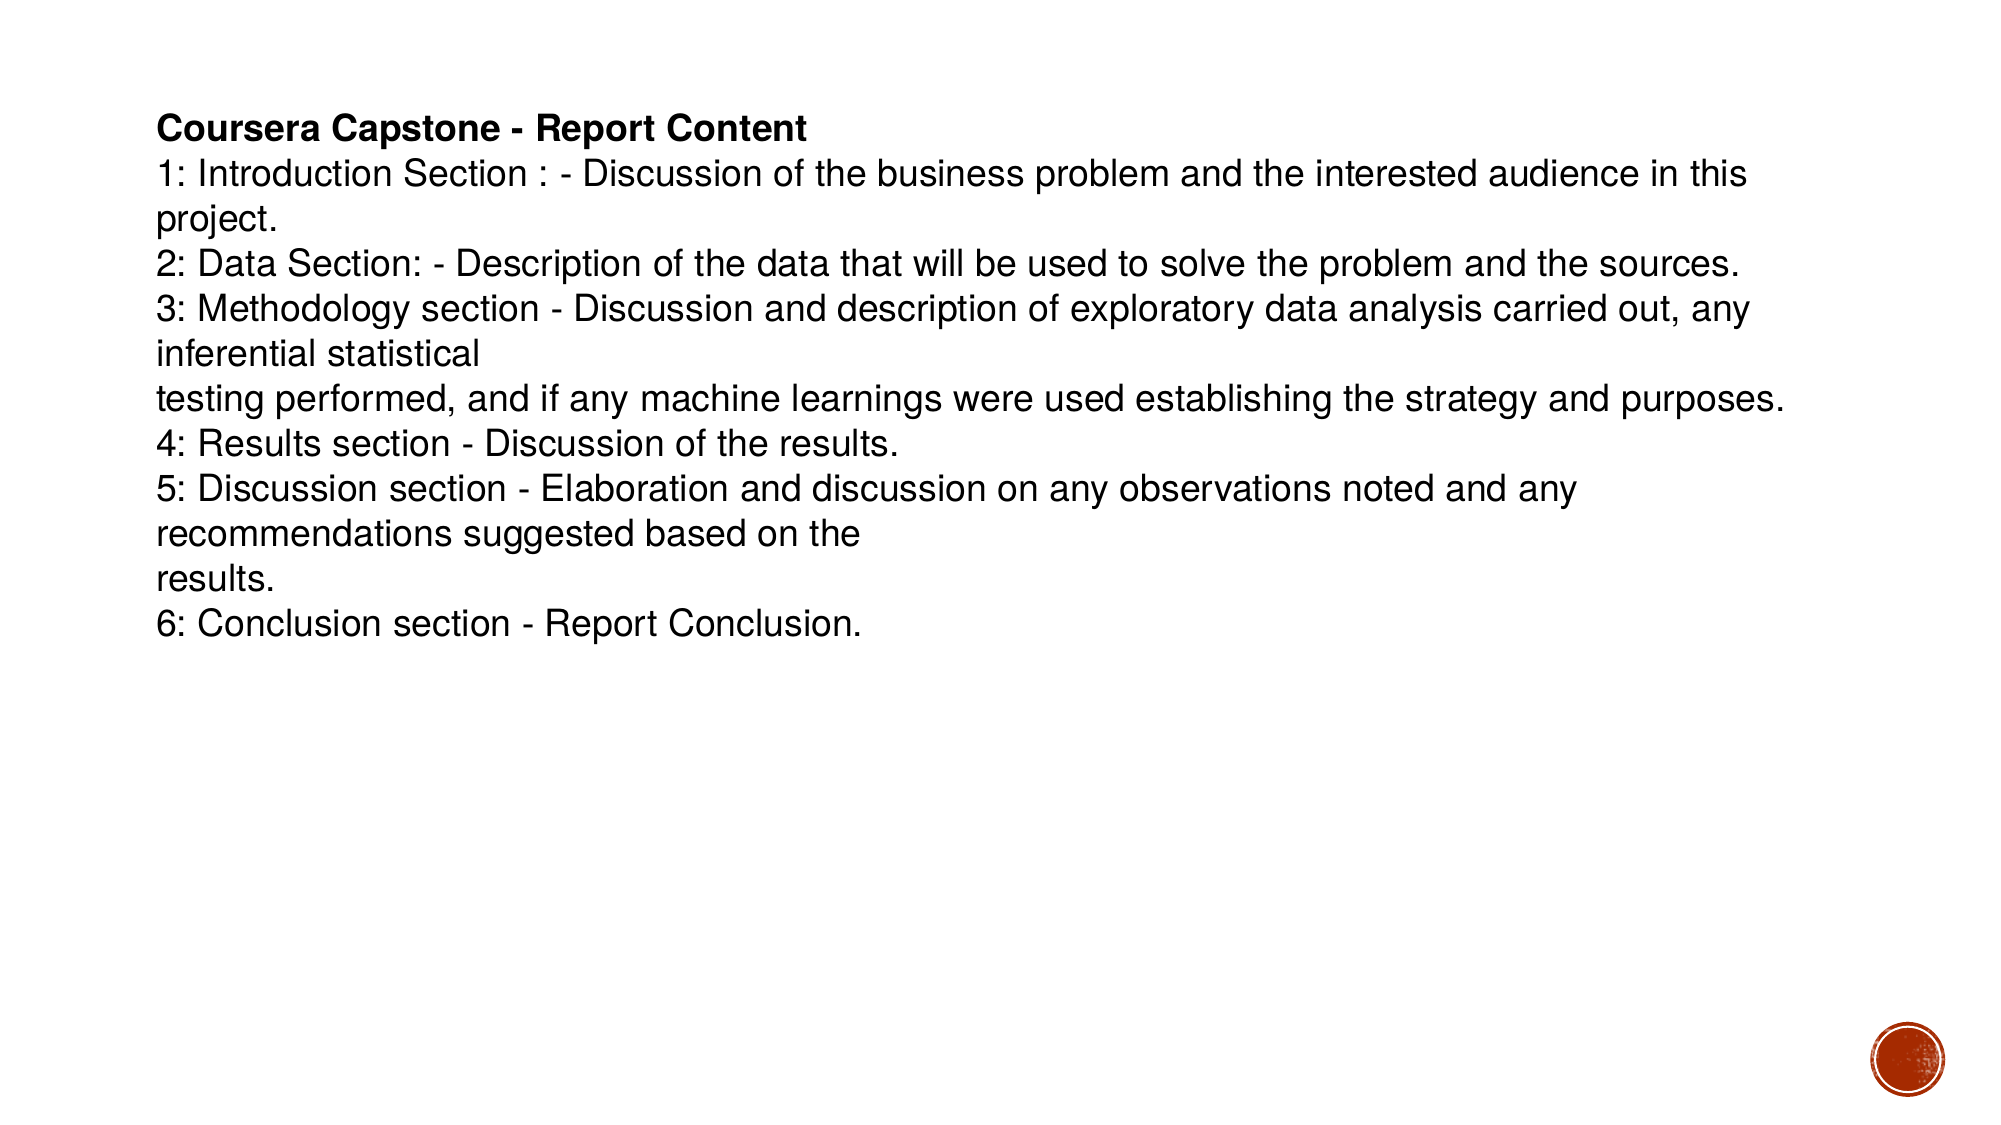

Coursera Capstone - Report Content
1: Introduction Section : ⁃ Discussion of the business problem and the interested audience in this project.
2: Data Section: ⁃ Description of the data that will be used to solve the problem and the sources.
3: Methodology section ⁃ Discussion and description of exploratory data analysis carried out, any inferential statistical
testing performed, and if any machine learnings were used establishing the strategy and purposes.
4: Results section ⁃ Discussion of the results.
5: Discussion section ⁃ Elaboration and discussion on any observations noted and any recommendations suggested based on the
results.
6: Conclusion section ⁃ Report Conclusion.